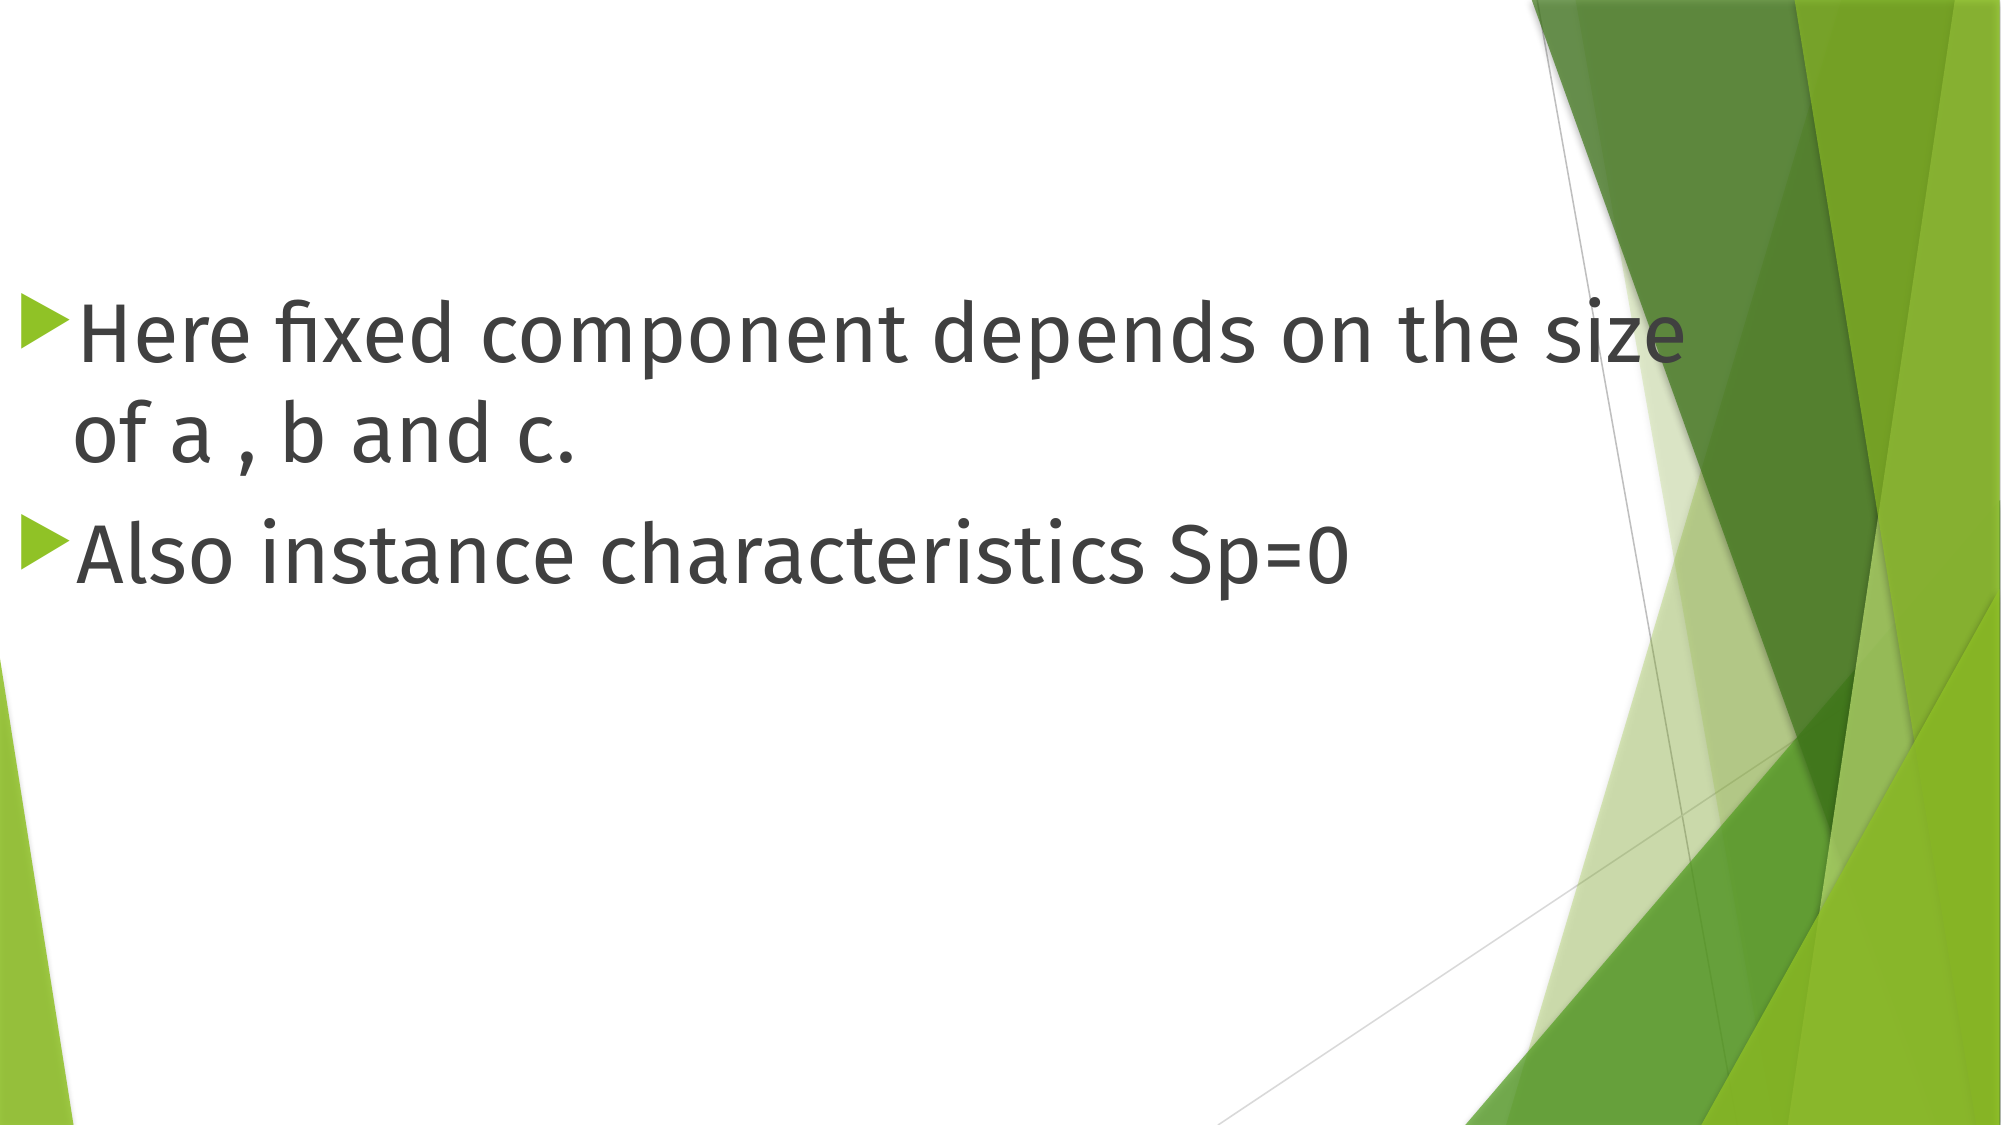

Here fixed component depends on the size of a , b and c.
Also instance characteristics Sp=0